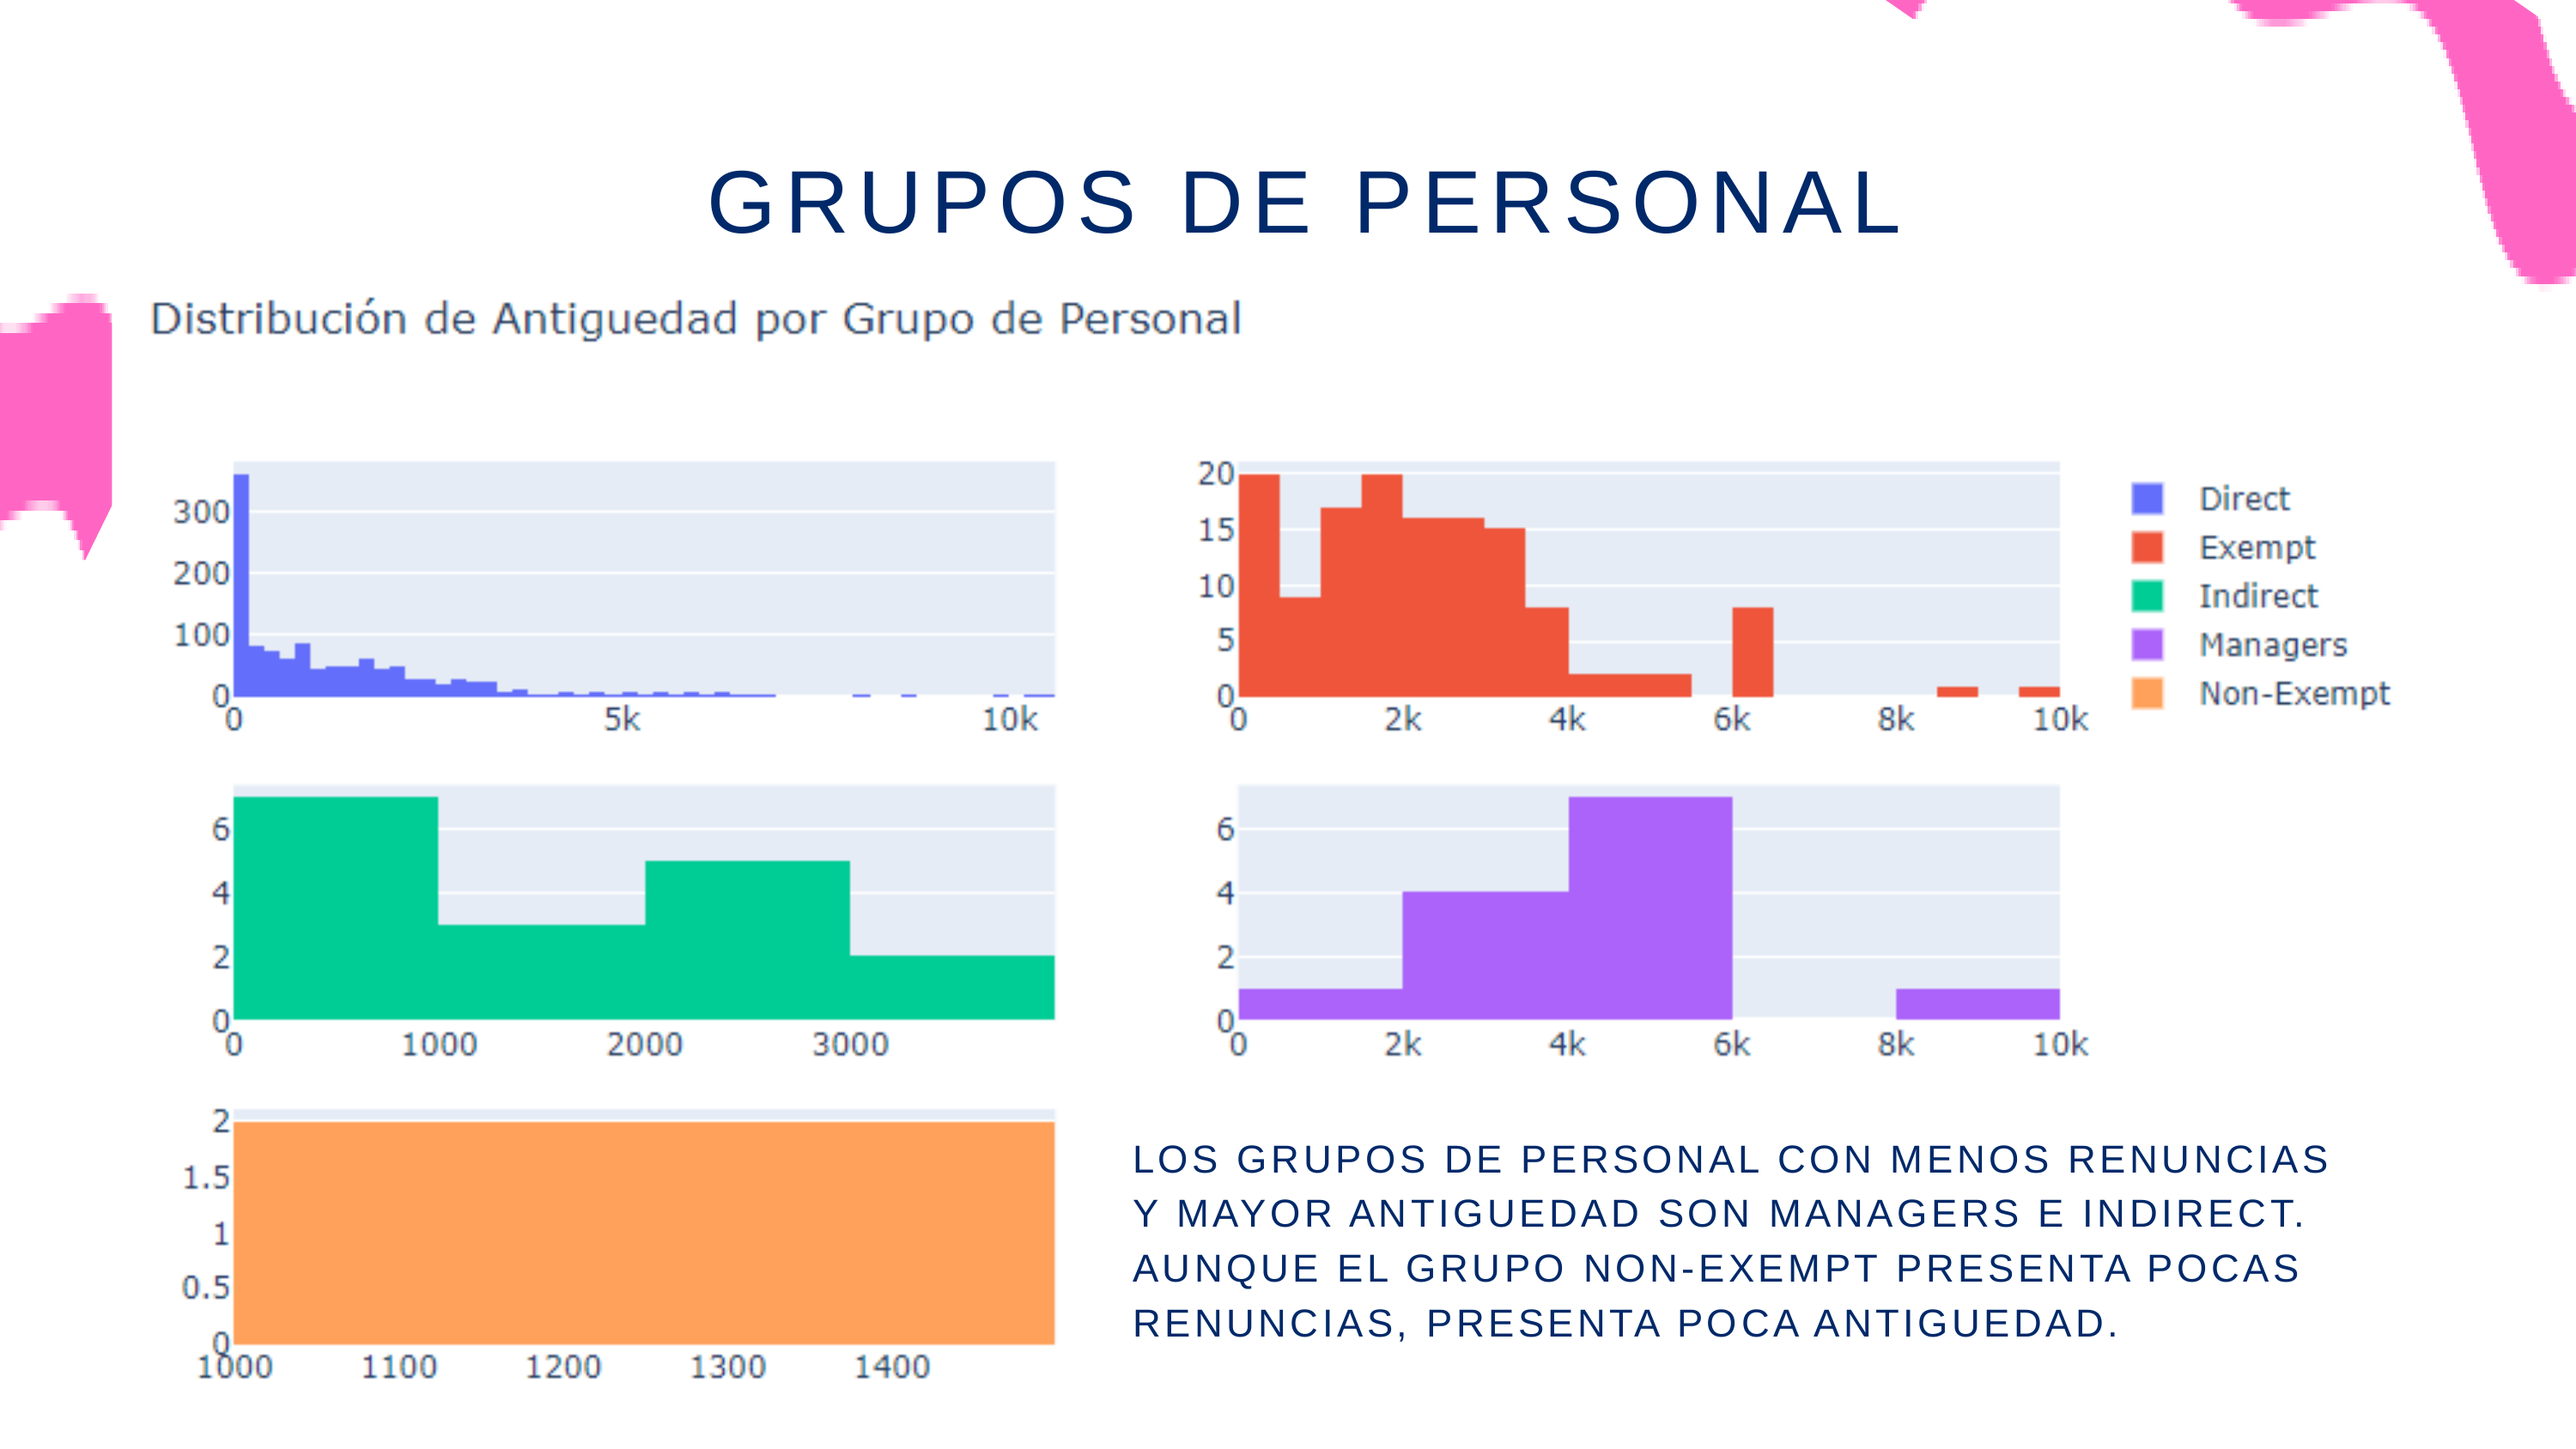

GRUPOS DE PERSONAL

LOS GRUPOS DE PERSONAL CON MENOS RENUNCIAS Y MAYOR ANTIGUEDAD SON MANAGERS E INDIRECT. AUNQUE EL GRUPO NON-EXEMPT PRESENTA POCAS RENUNCIAS, PRESENTA POCA ANTIGUEDAD.